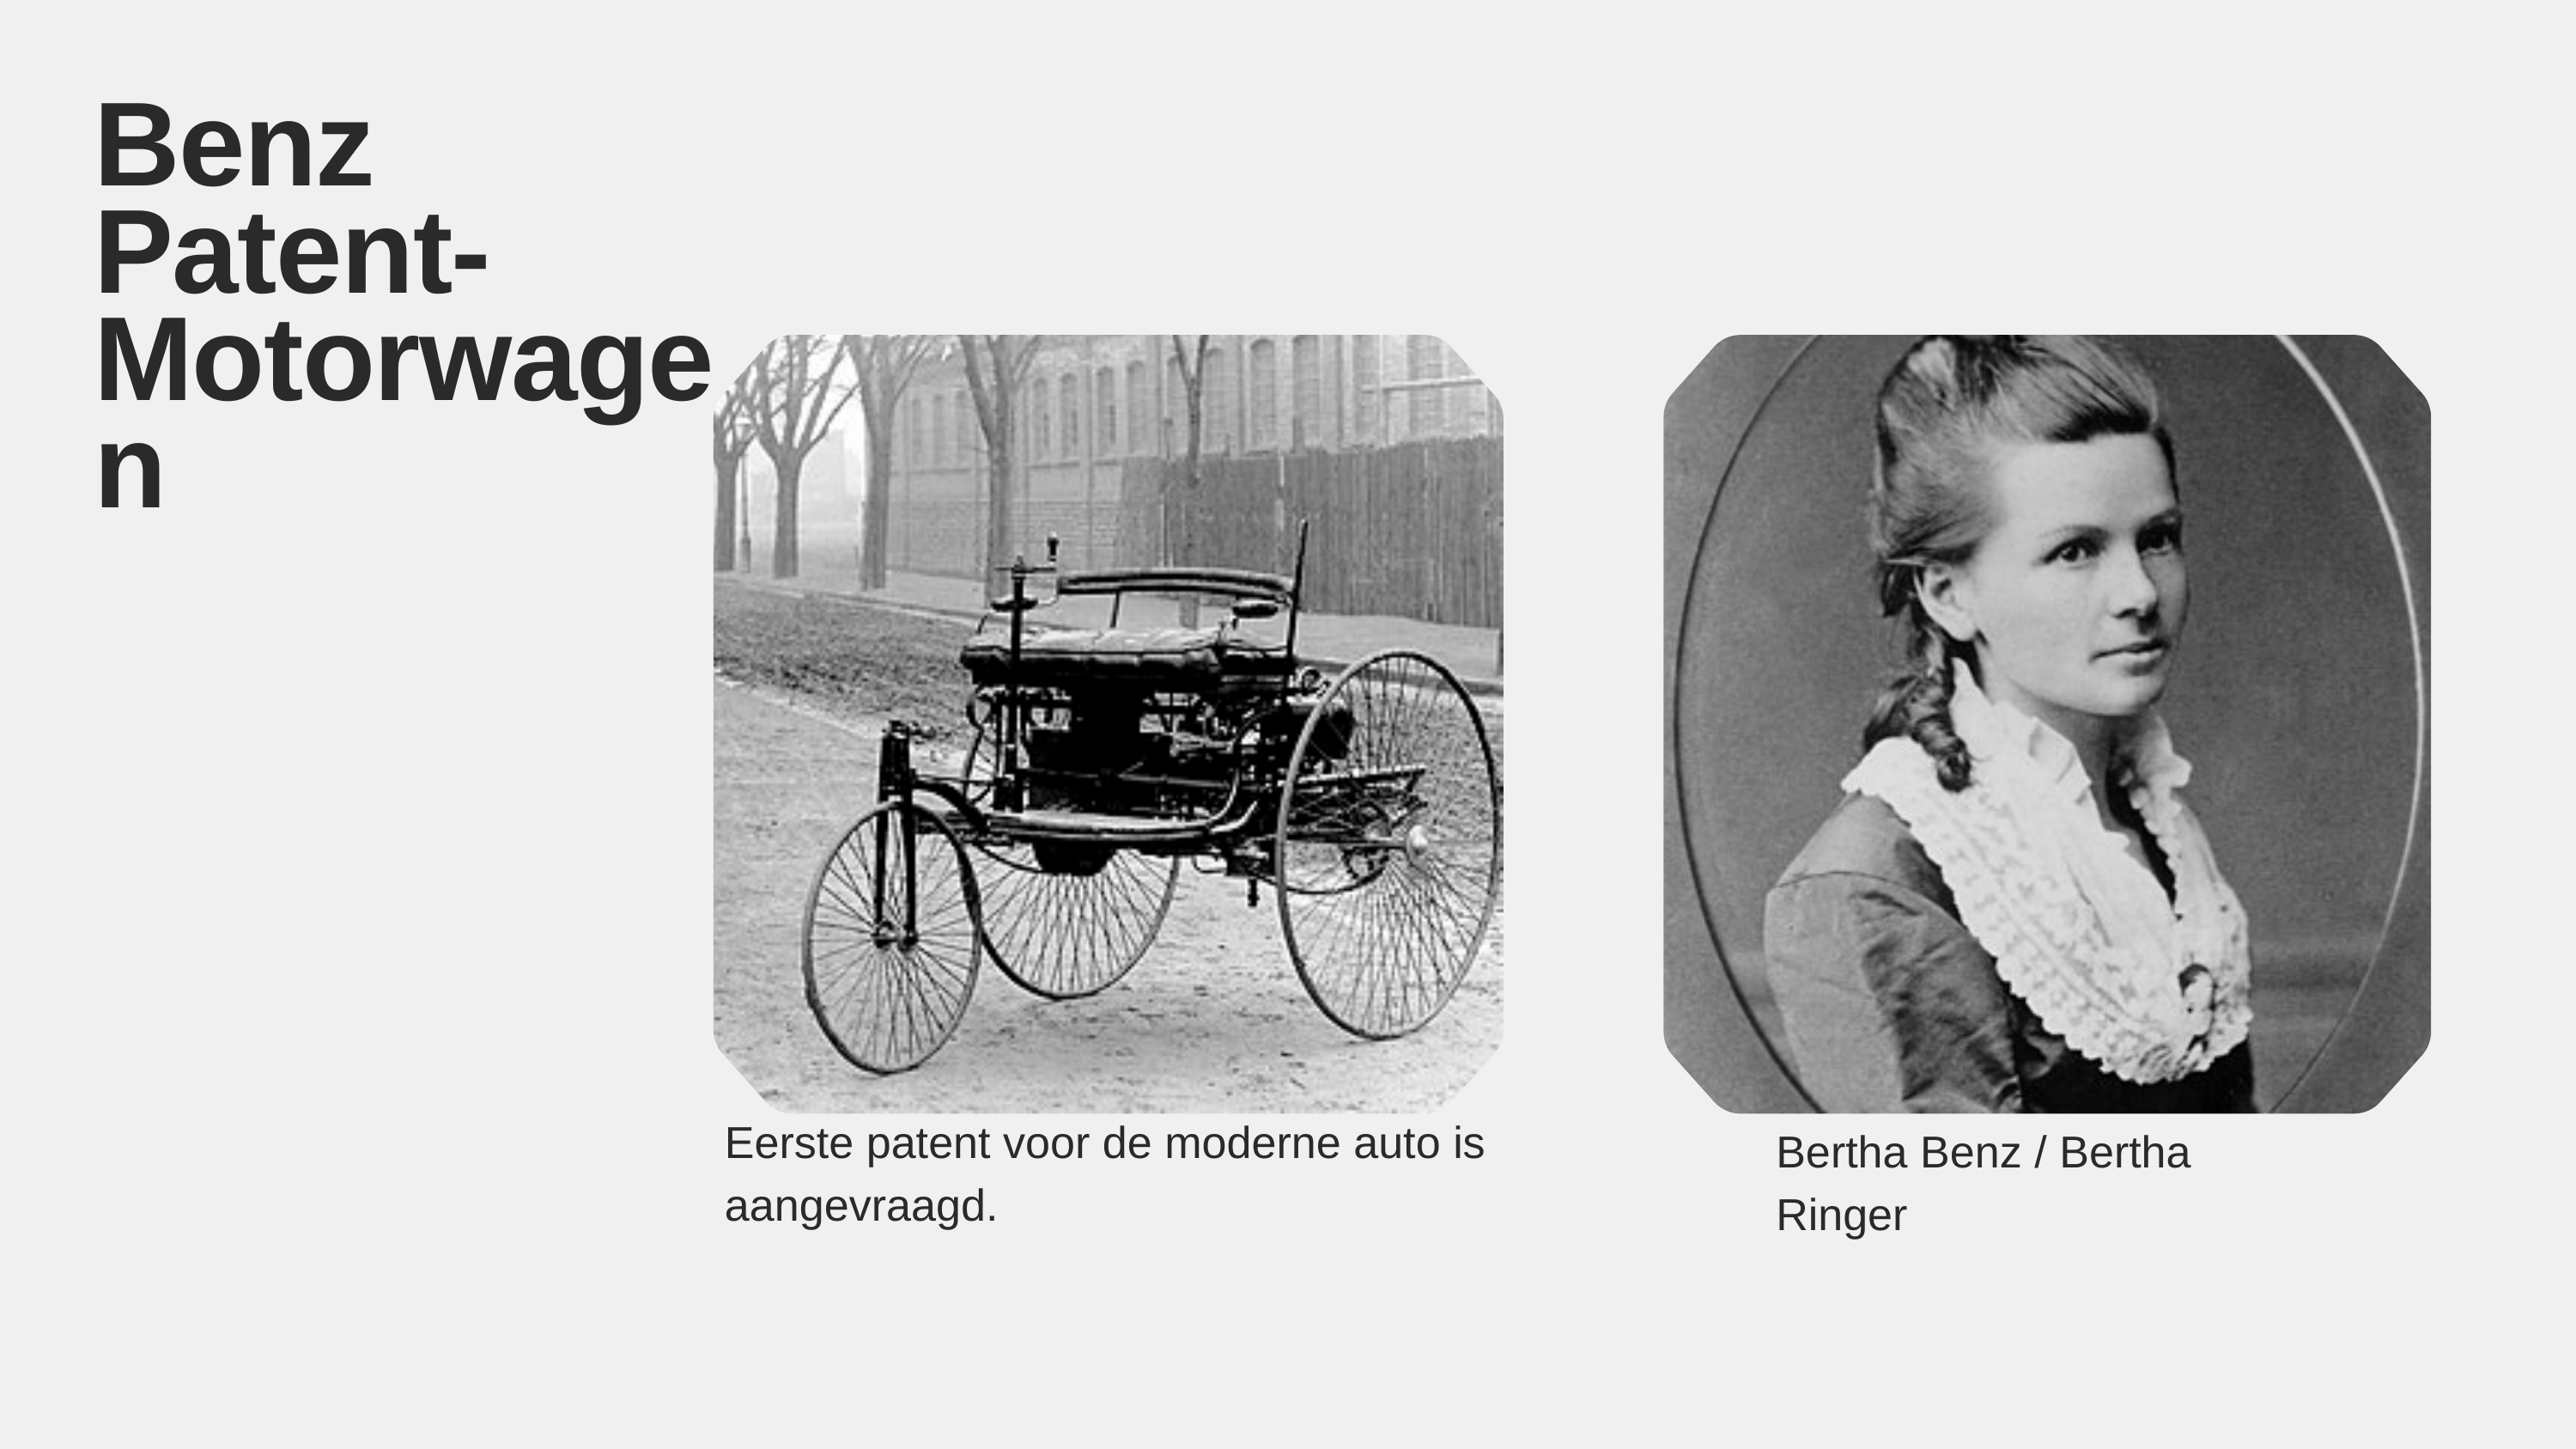

Benz Patent-Motorwagen

Eerste patent voor de moderne auto is aangevraagd.

Bertha Benz / Bertha Ringer